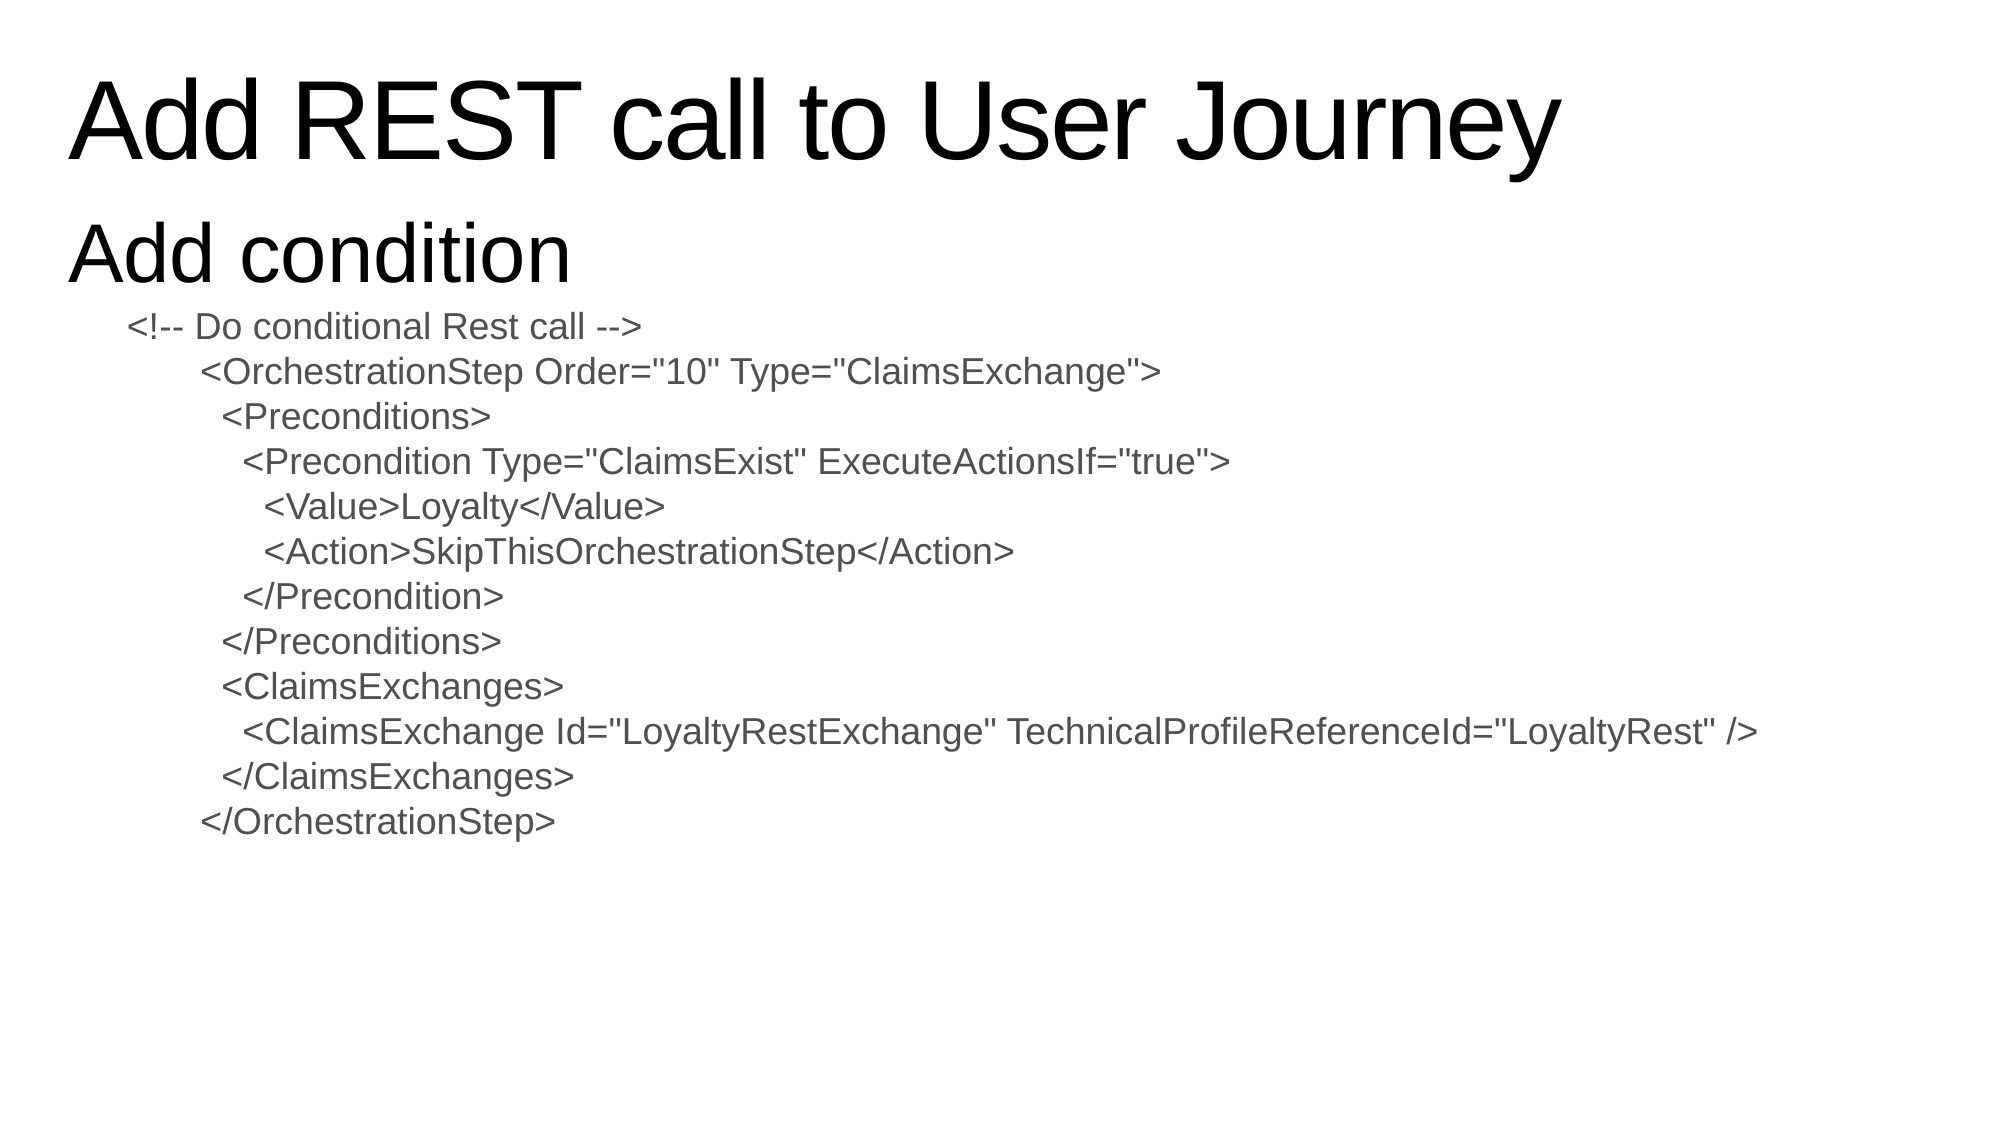

# Add REST call to User Journey
Add condition
 <!-- Do conditional Rest call -->
        <OrchestrationStep Order="10" Type="ClaimsExchange">
          <Preconditions>
            <Precondition Type="ClaimsExist" ExecuteActionsIf="true">
              <Value>Loyalty</Value>
              <Action>SkipThisOrchestrationStep</Action>
            </Precondition>
          </Preconditions>
          <ClaimsExchanges>
            <ClaimsExchange Id="LoyaltyRestExchange" TechnicalProfileReferenceId="LoyaltyRest" />
          </ClaimsExchanges>
        </OrchestrationStep>